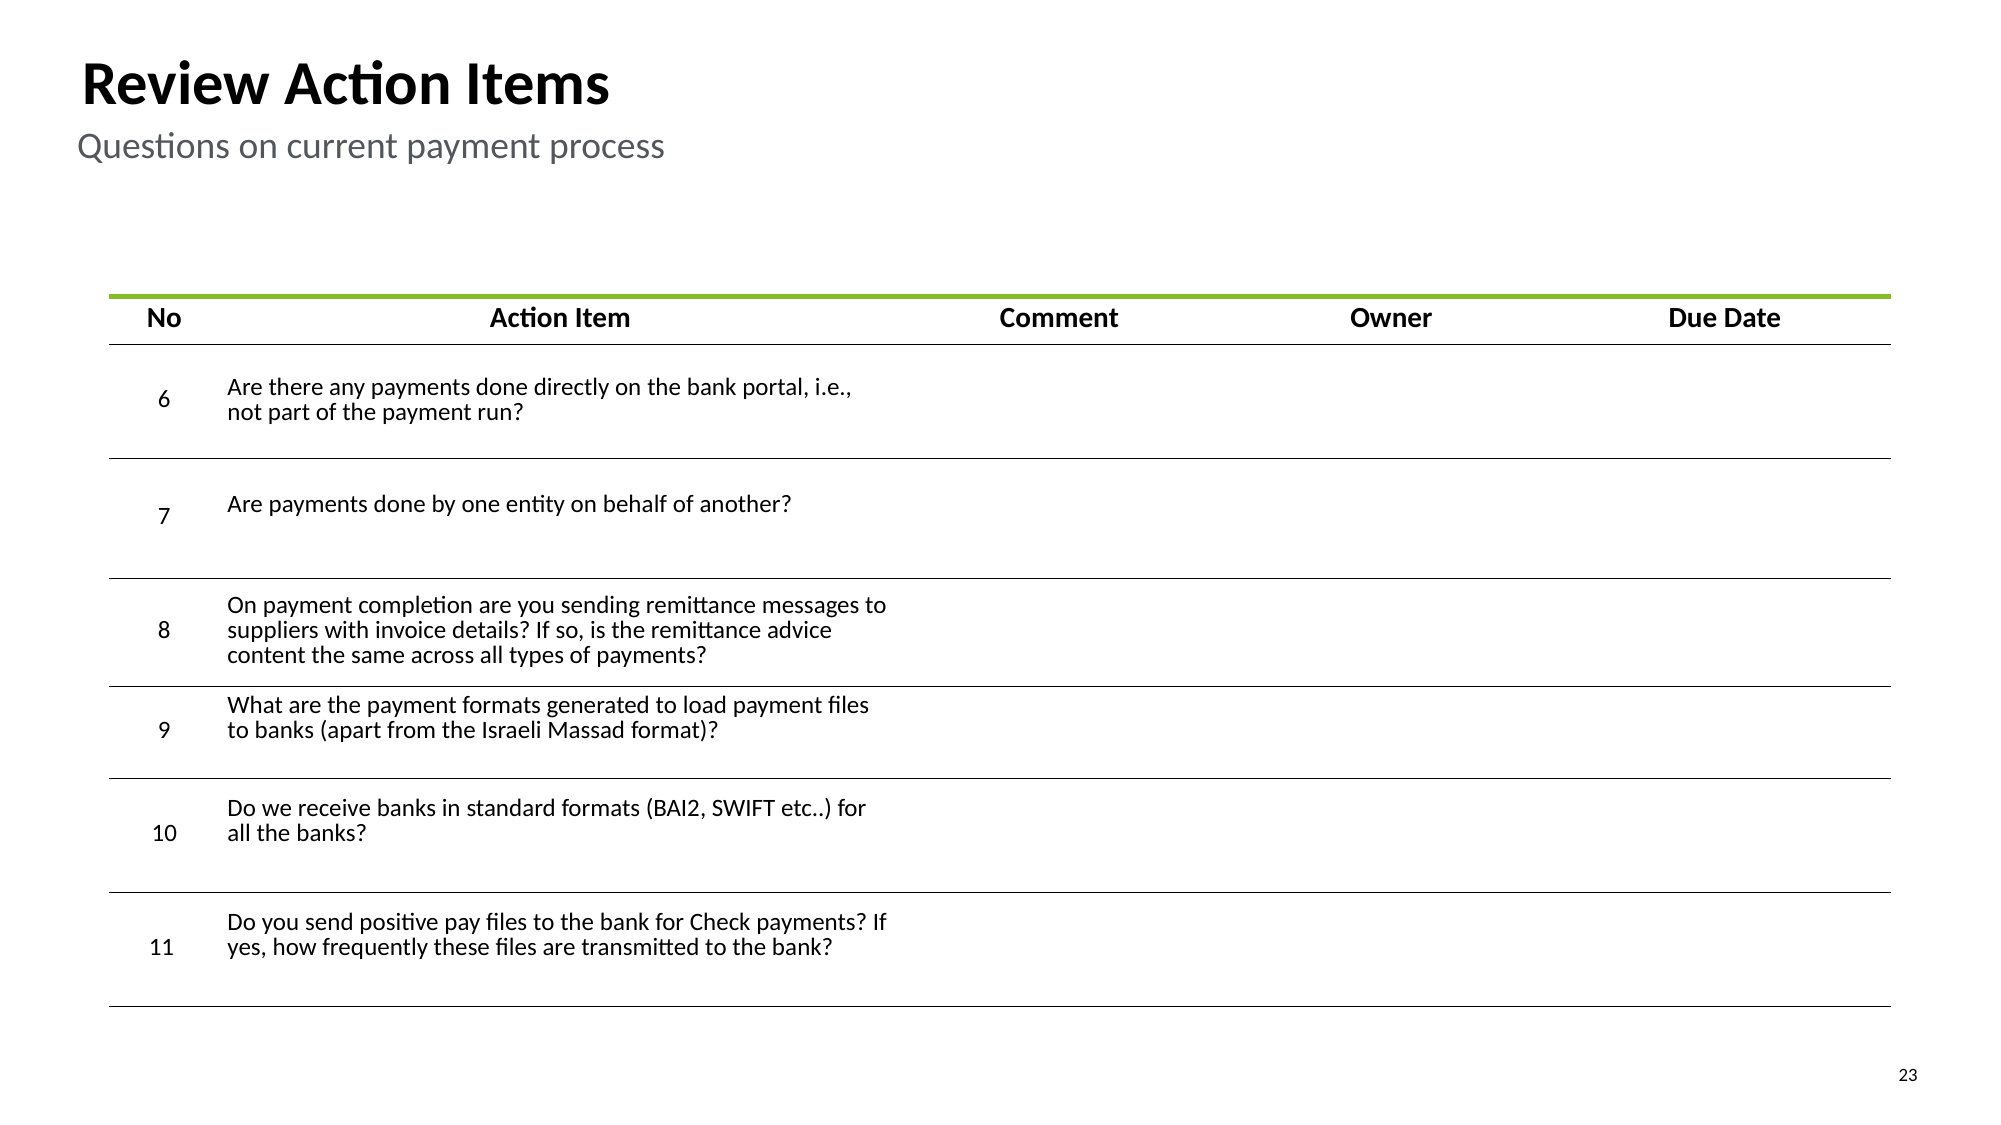

Review Action Items

Questions on current payment process

| No | Action Item | Comment | Owner | Due Date |
| --- | --- | --- | --- | --- |
| 6 | Are there any payments done directly on the bank portal, i.e., not part of the payment run? |  |  |  |
| 7 | Are payments done by one entity on behalf of another? |  |  |  |
| 8 | On payment completion are you sending remittance messages to suppliers with invoice details? If so, is the remittance advice content the same across all types of payments? |  |  |  |
| 9 | What are the payment formats generated to load payment files to banks (apart from the Israeli Massad format)? |  |  |  |
| 10 | Do we receive banks in standard formats (BAI2, SWIFT etc..) for all the banks? |  |  |  |
| 11 | Do you send positive pay files to the bank for Check payments? If yes, how frequently these files are transmitted to the bank? |  |  |  |